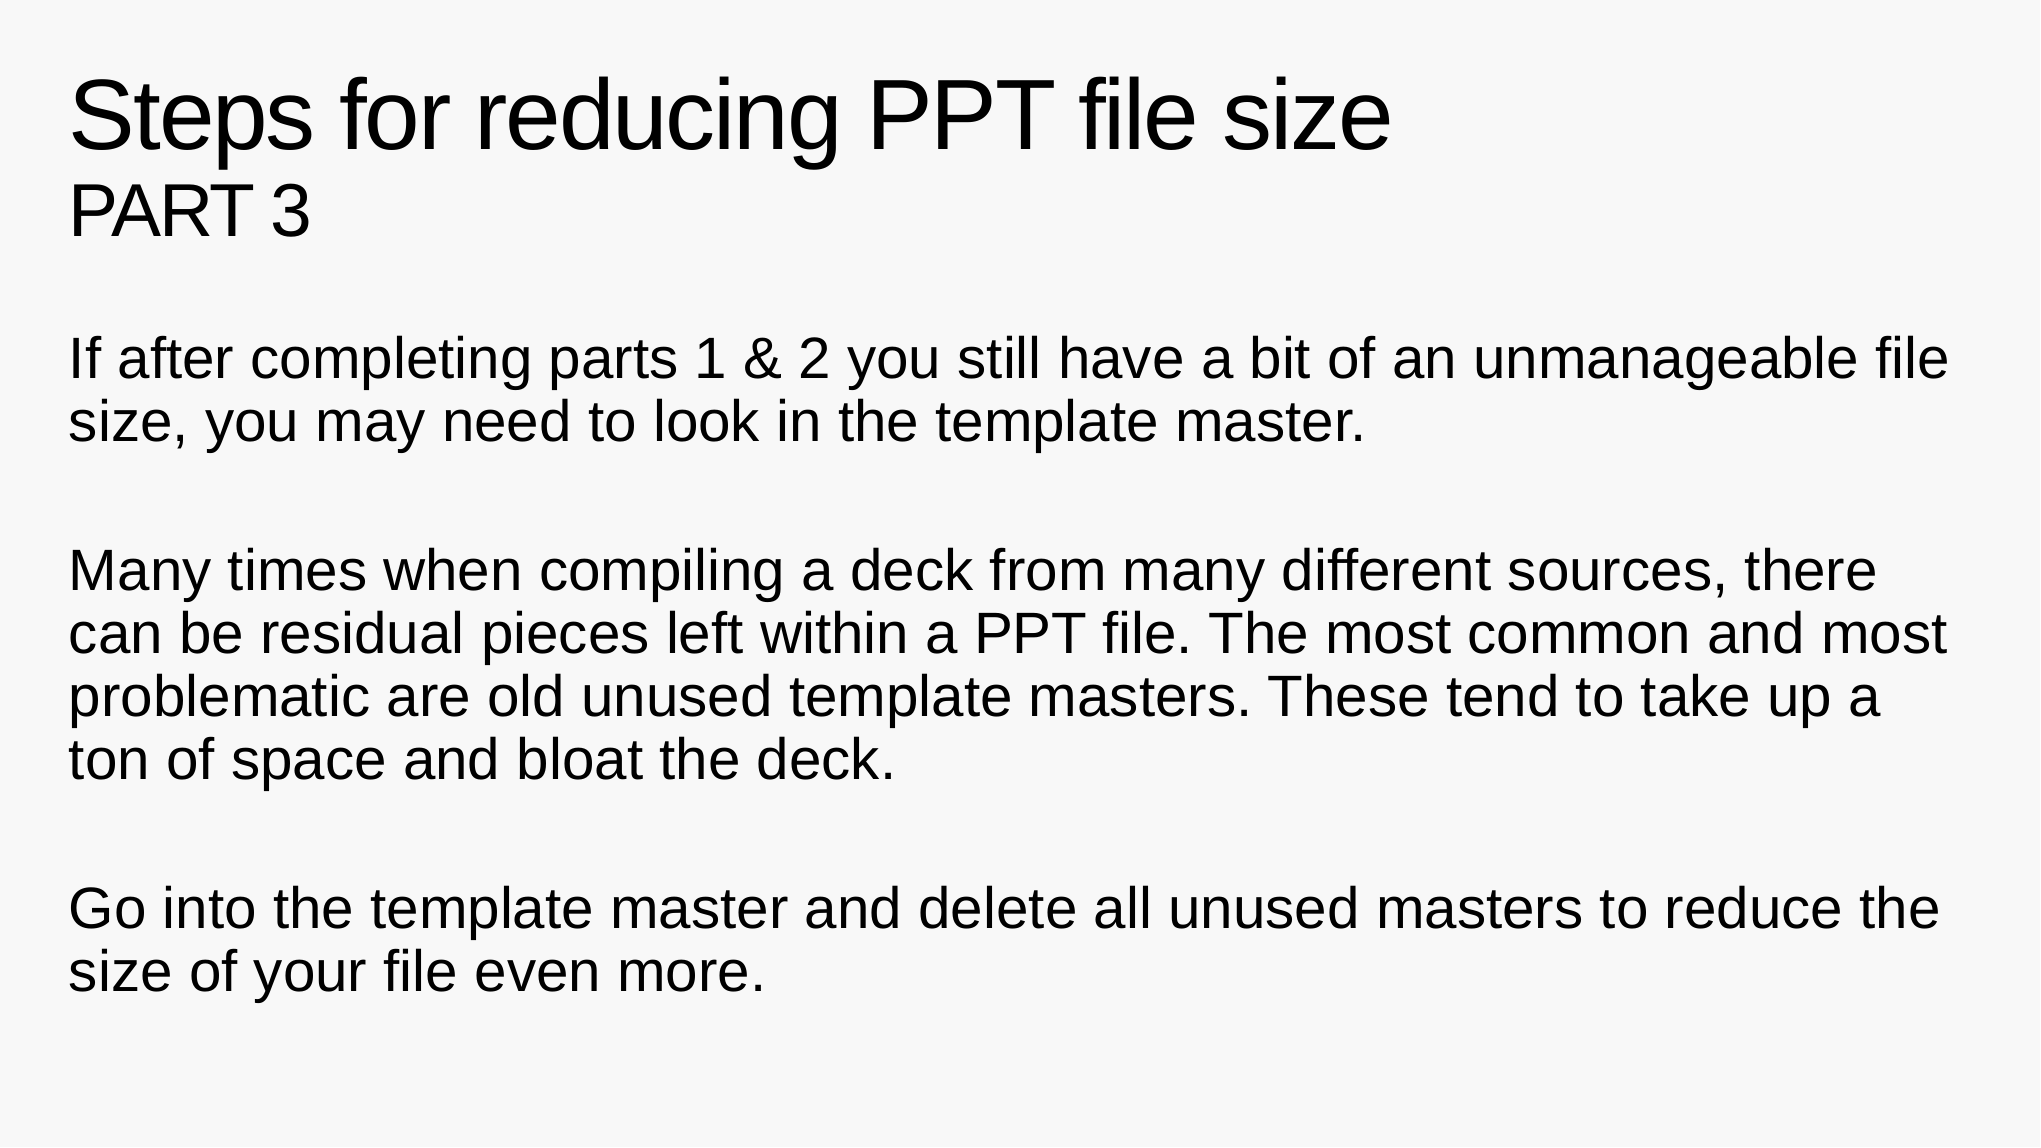

# Steps for reducing PPT file size PART 3
If after completing parts 1 & 2 you still have a bit of an unmanageable file size, you may need to look in the template master.

Many times when compiling a deck from many different sources, there can be residual pieces left within a PPT file. The most common and most problematic are old unused template masters. These tend to take up a ton of space and bloat the deck.

Go into the template master and delete all unused masters to reduce the size of your file even more.